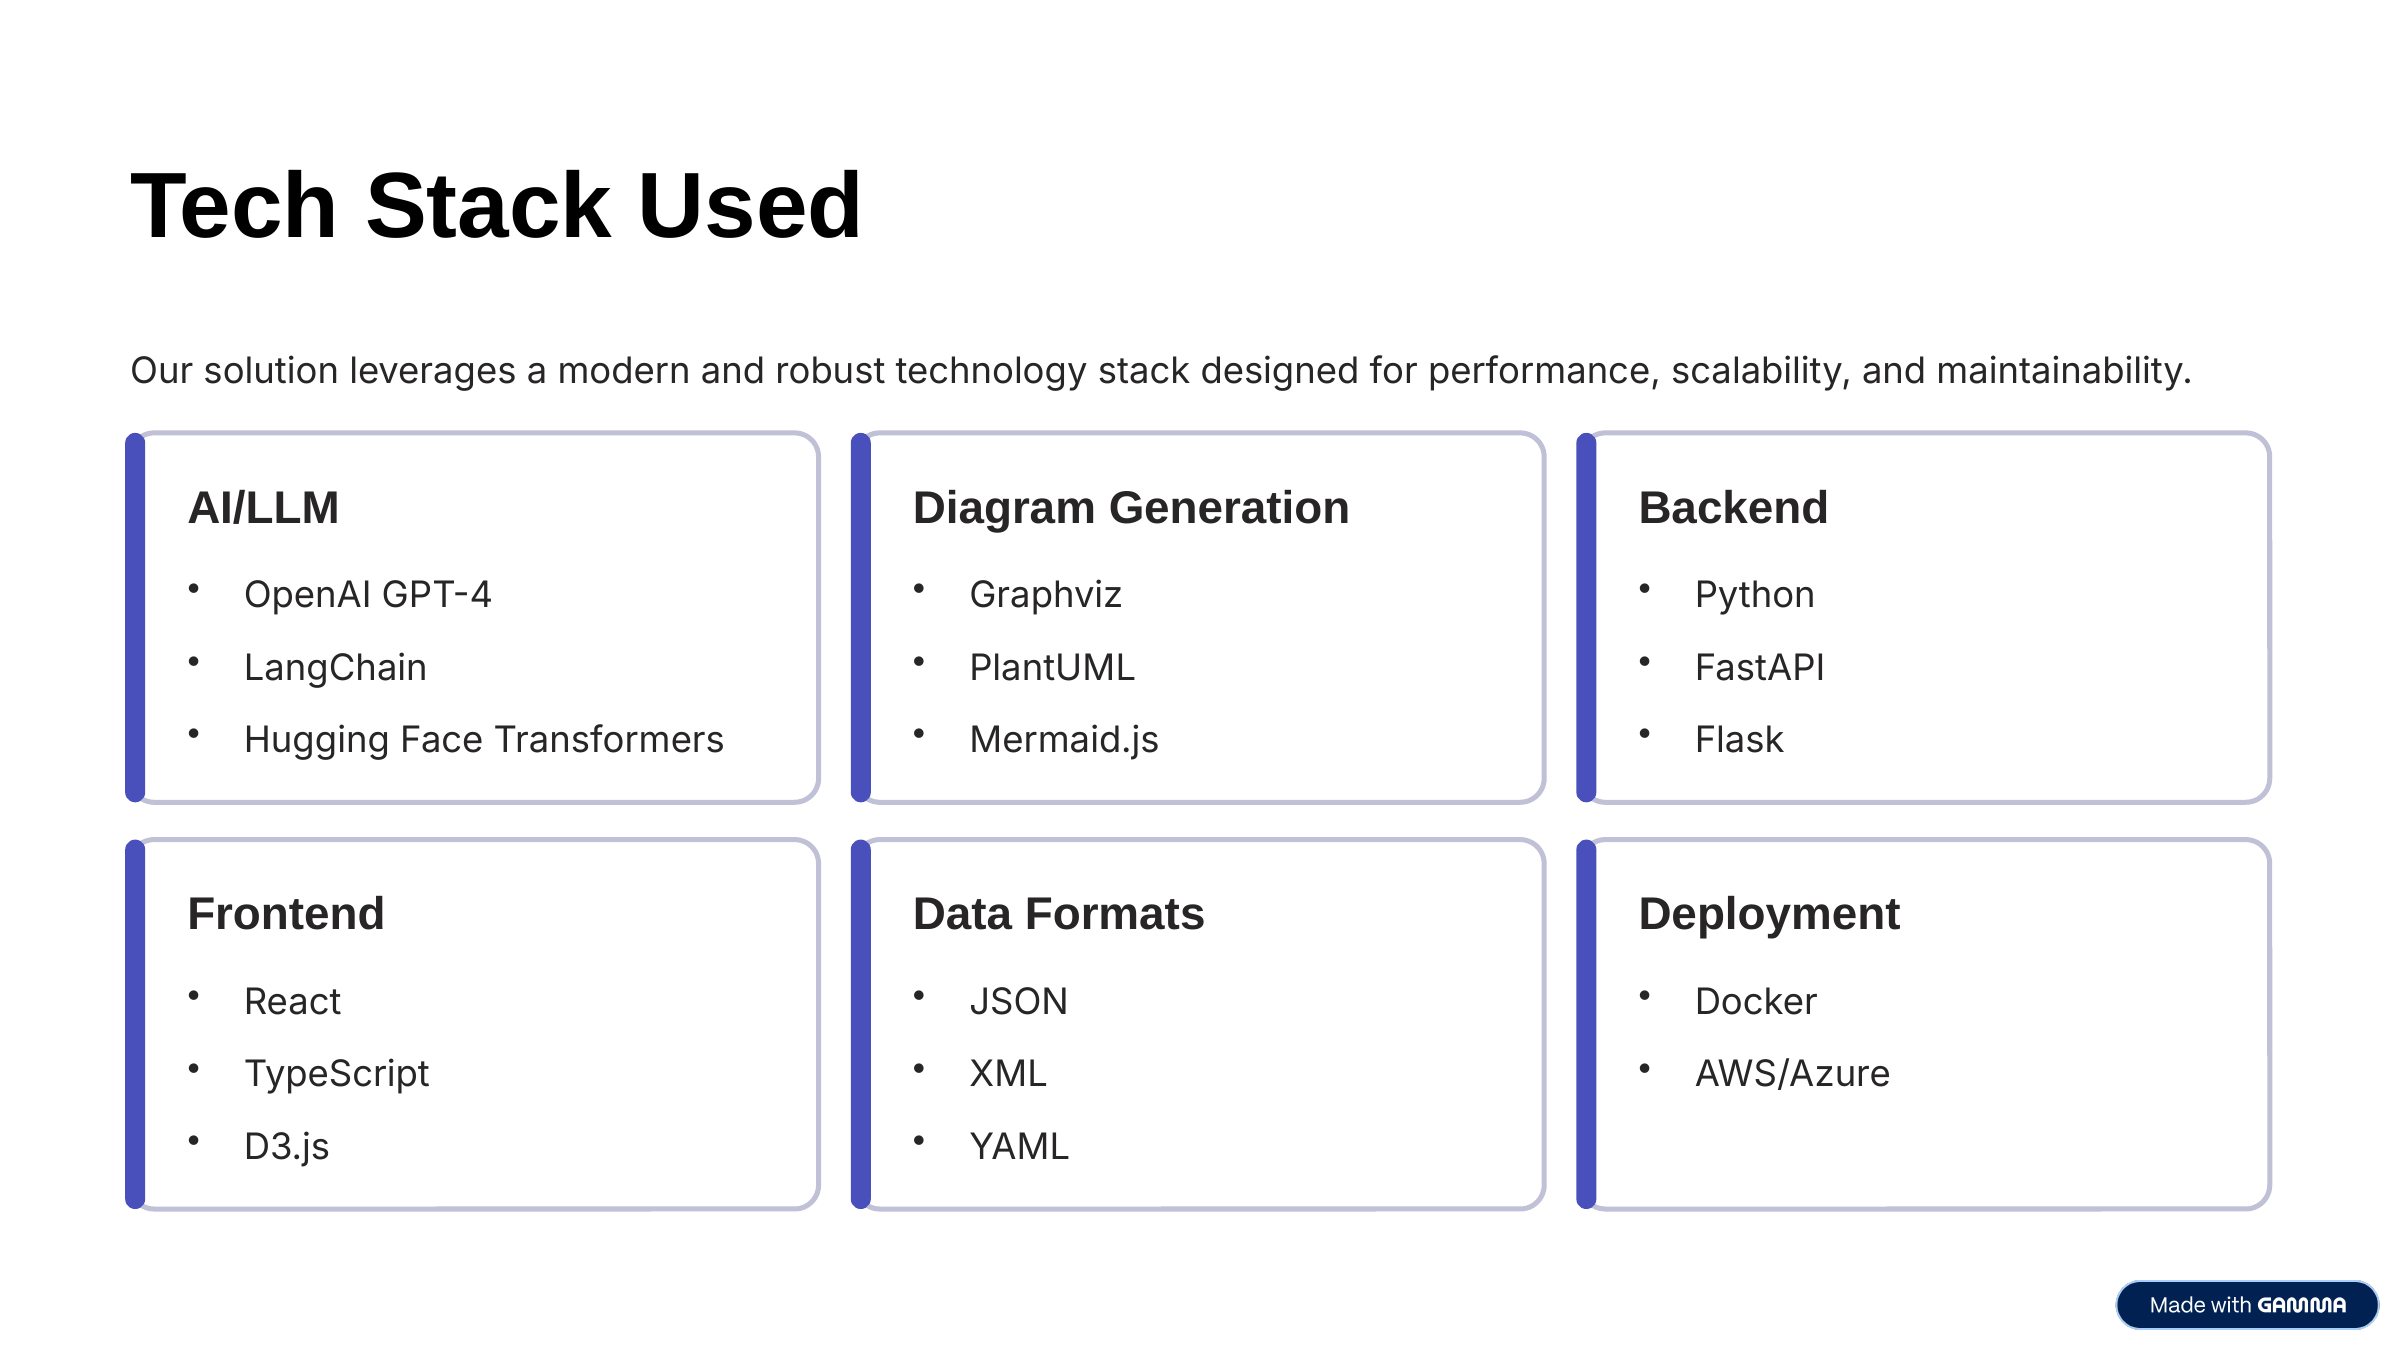

Tech Stack Used
Our solution leverages a modern and robust technology stack designed for performance, scalability, and maintainability.

AI/LLM
Diagram Generation
Backend
OpenAI GPT-4
Graphviz
Python
LangChain
PlantUML
FastAPI
Hugging Face Transformers
Mermaid.js
Flask

Frontend
Data Formats
Deployment
React
JSON
Docker
TypeScript
XML
AWS/Azure
D3.js
YAML